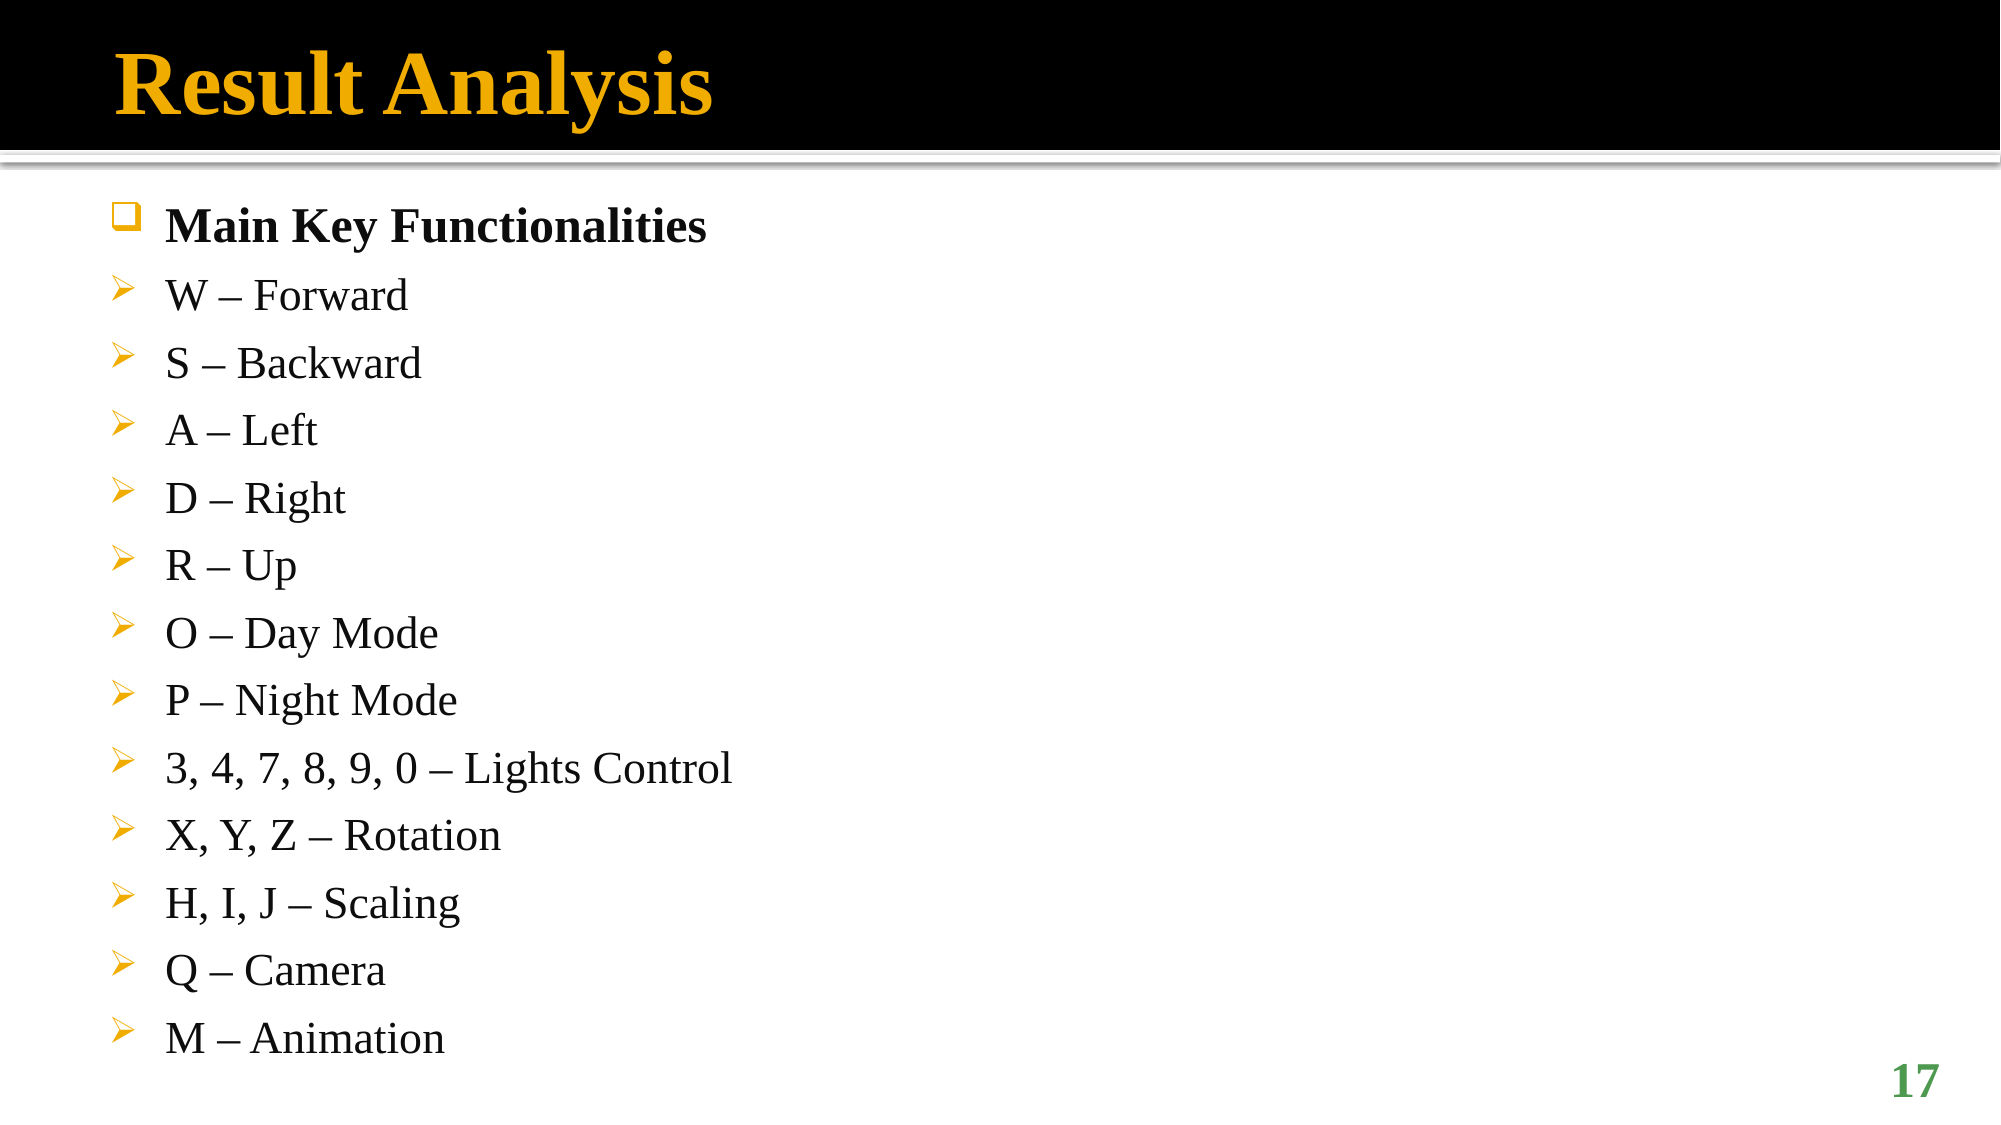

# Result Analysis
Main Key Functionalities
W – Forward
S – Backward
A – Left
D – Right
R – Up
O – Day Mode
P – Night Mode
3, 4, 7, 8, 9, 0 – Lights Control
X, Y, Z – Rotation
H, I, J – Scaling
Q – Camera
M – Animation

17